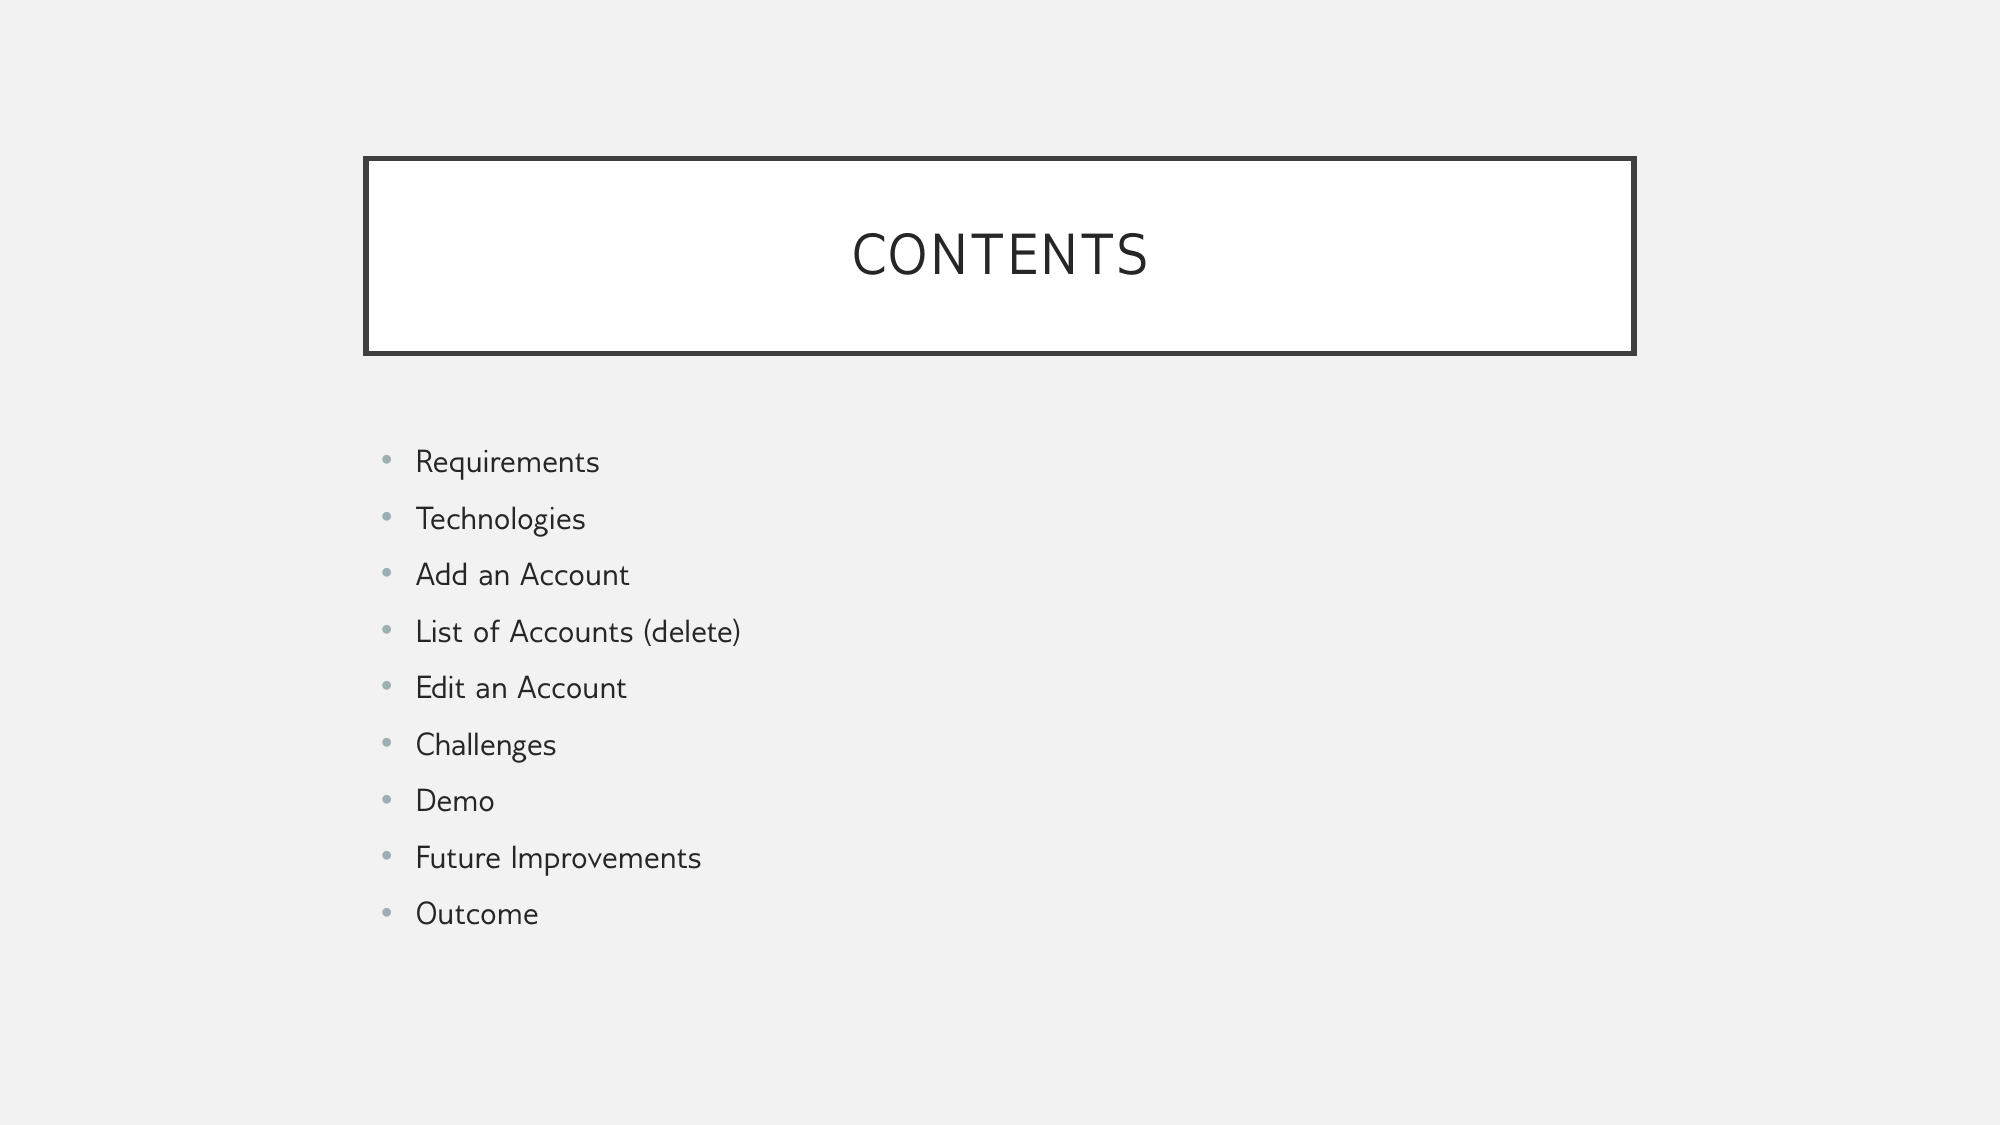

# Contents
Requirements
Technologies
Add an Account
List of Accounts (delete)
Edit an Account
Challenges
Demo
Future Improvements
Outcome